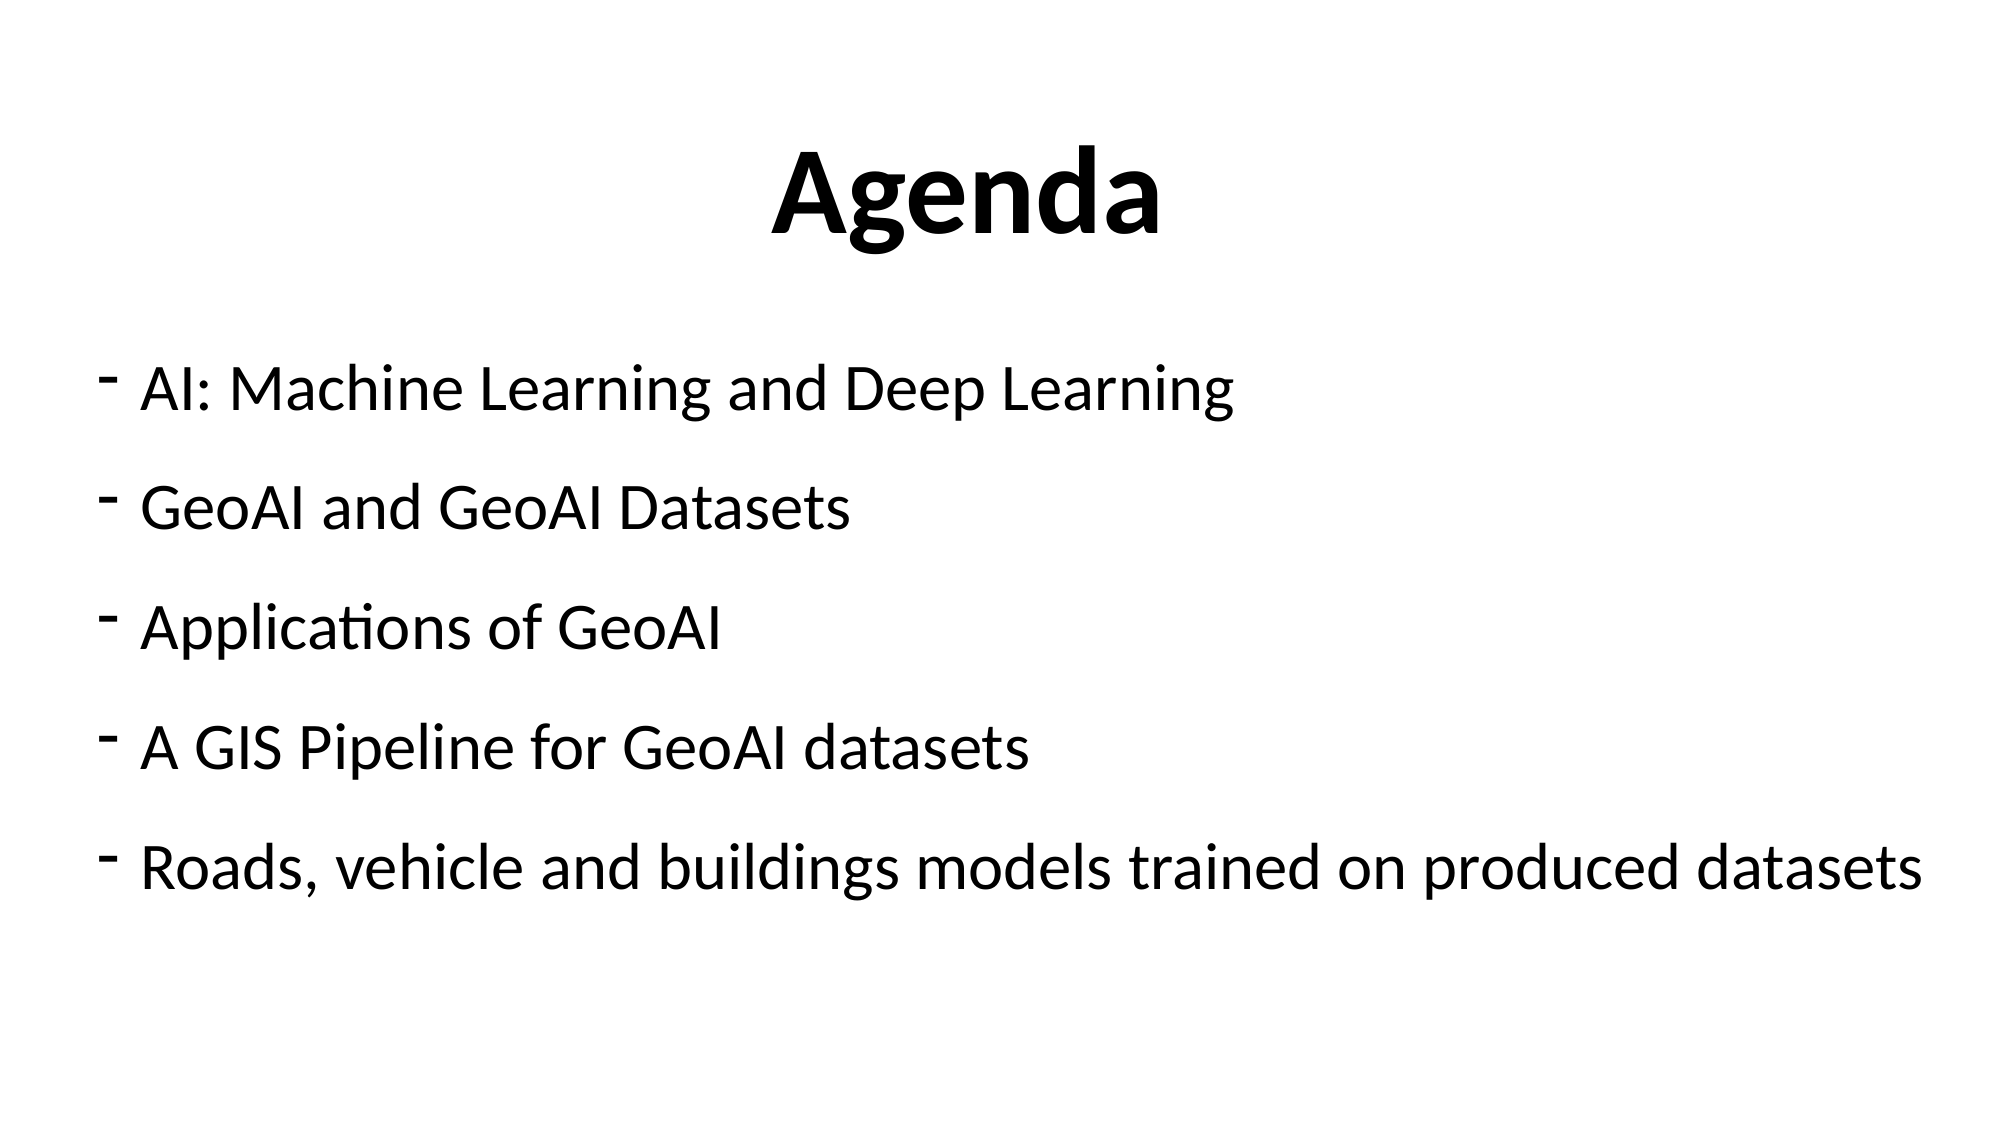

Agenda
AI: Machine Learning and Deep Learning
GeoAI and GeoAI Datasets
Applications of GeoAI
A GIS Pipeline for GeoAI datasets
Roads, vehicle and buildings models trained on produced datasets